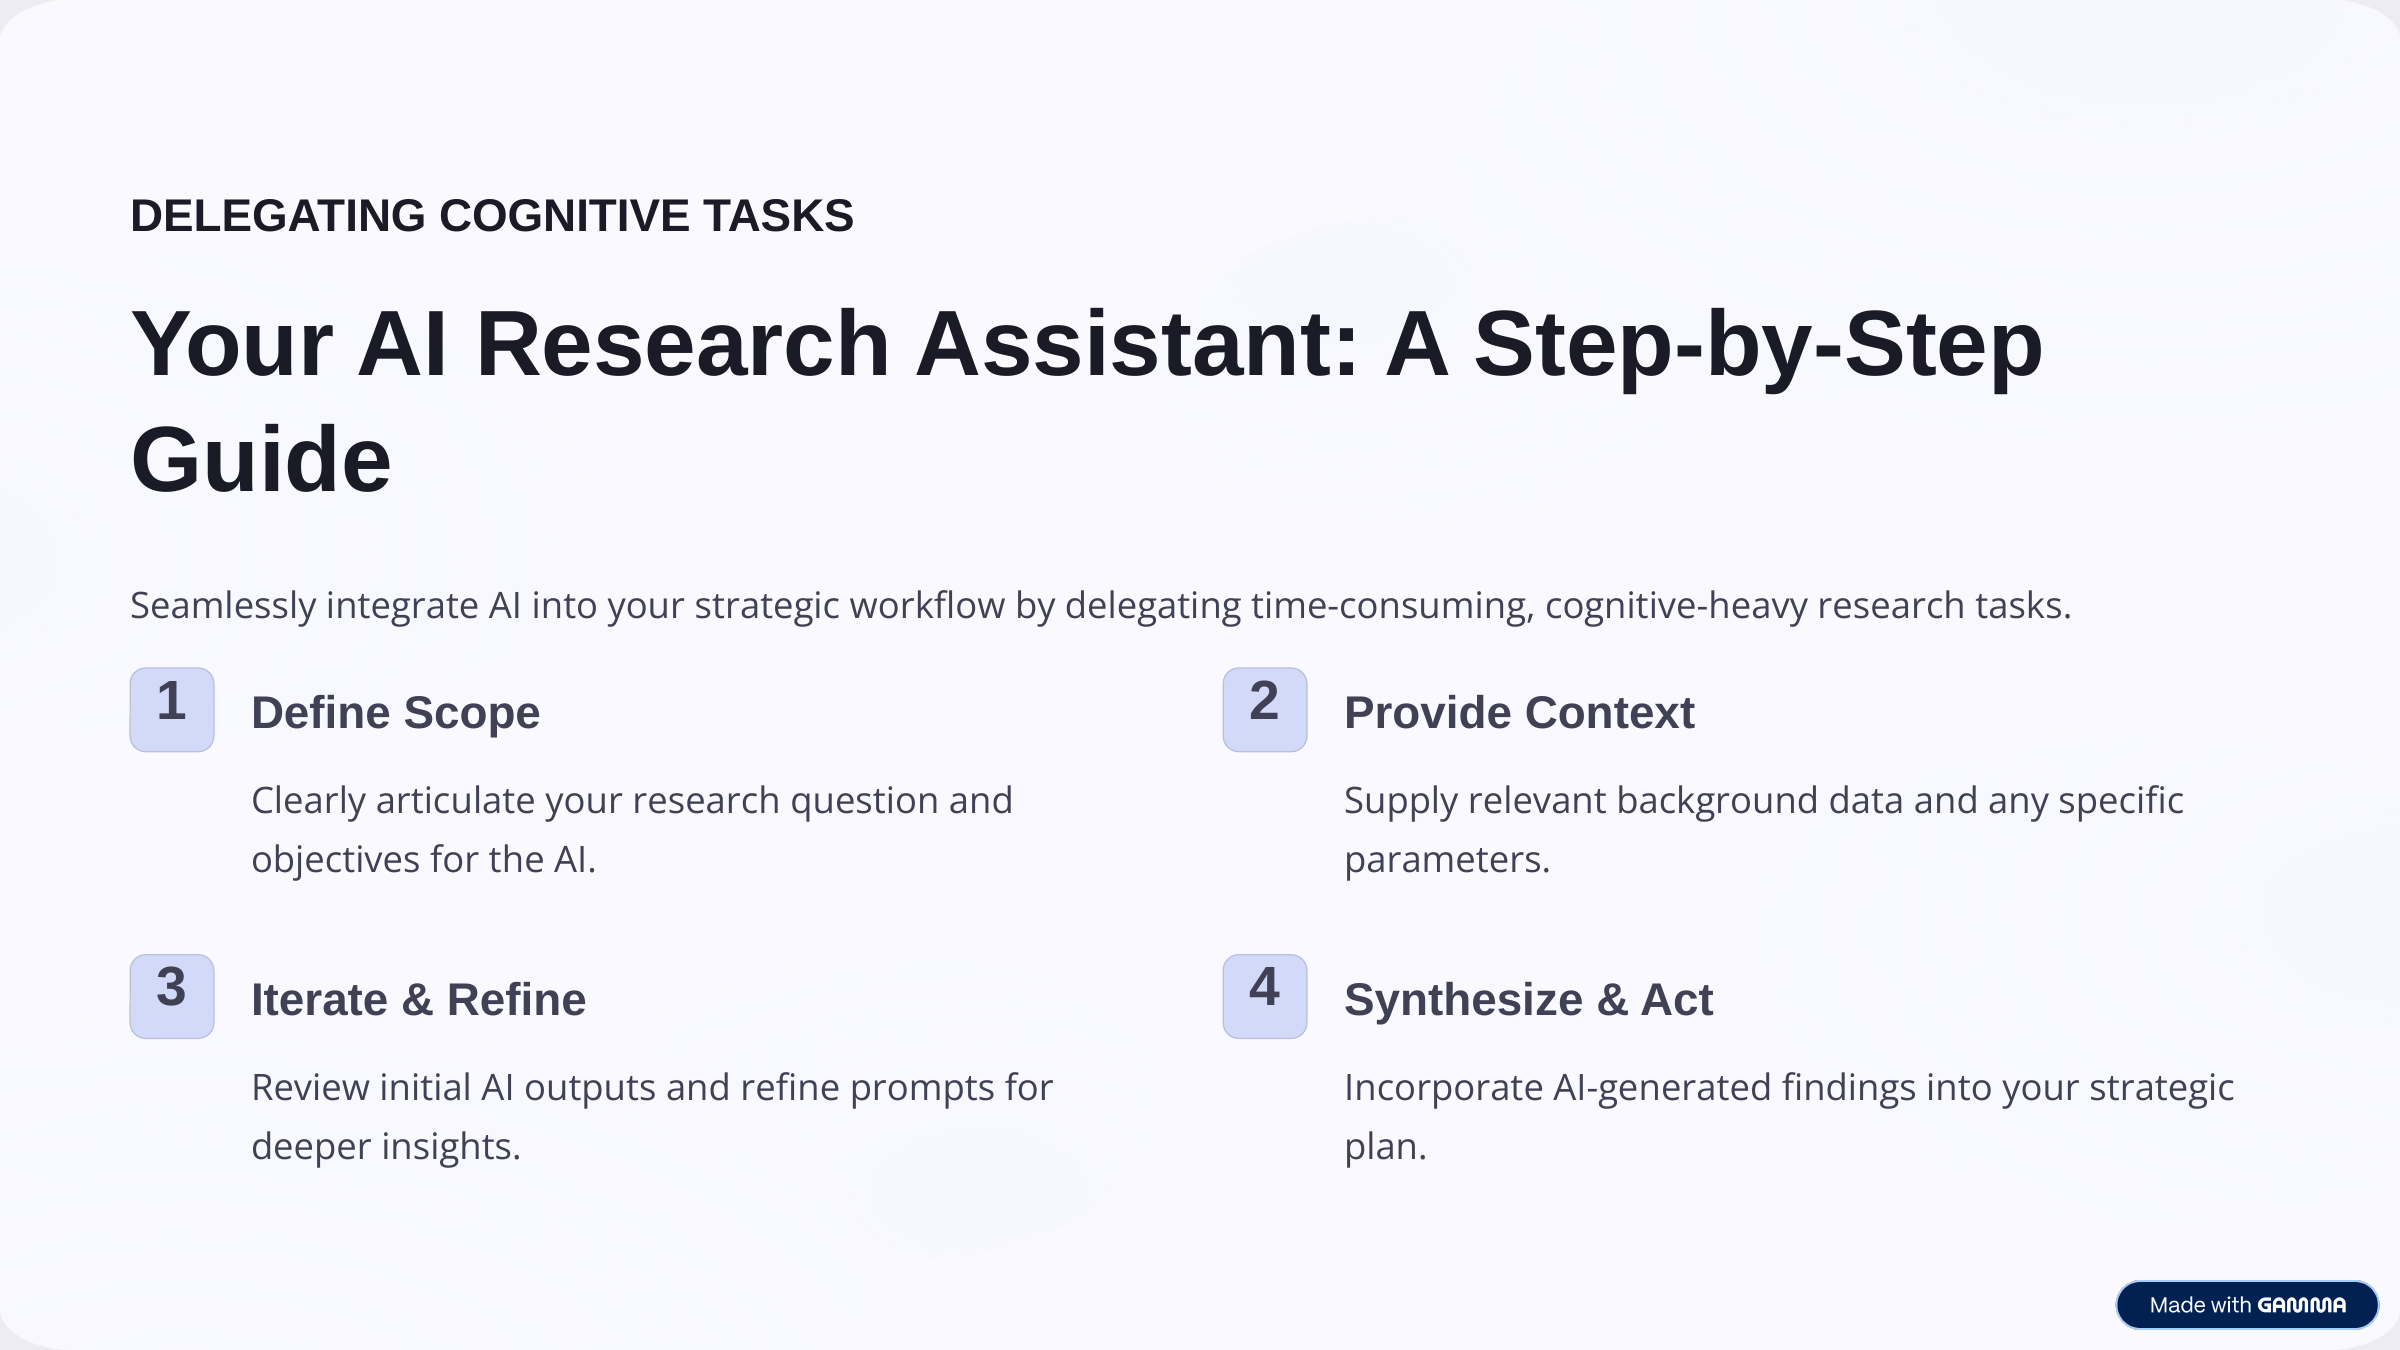

DELEGATING COGNITIVE TASKS
Your AI Research Assistant: A Step-by-Step Guide
Seamlessly integrate AI into your strategic workflow by delegating time-consuming, cognitive-heavy research tasks.

1
2
Define Scope
Provide Context
Clearly articulate your research question and objectives for the AI.
Supply relevant background data and any specific parameters.

3
4
Iterate & Refine
Synthesize & Act
Review initial AI outputs and refine prompts for deeper insights.
Incorporate AI-generated findings into your strategic plan.